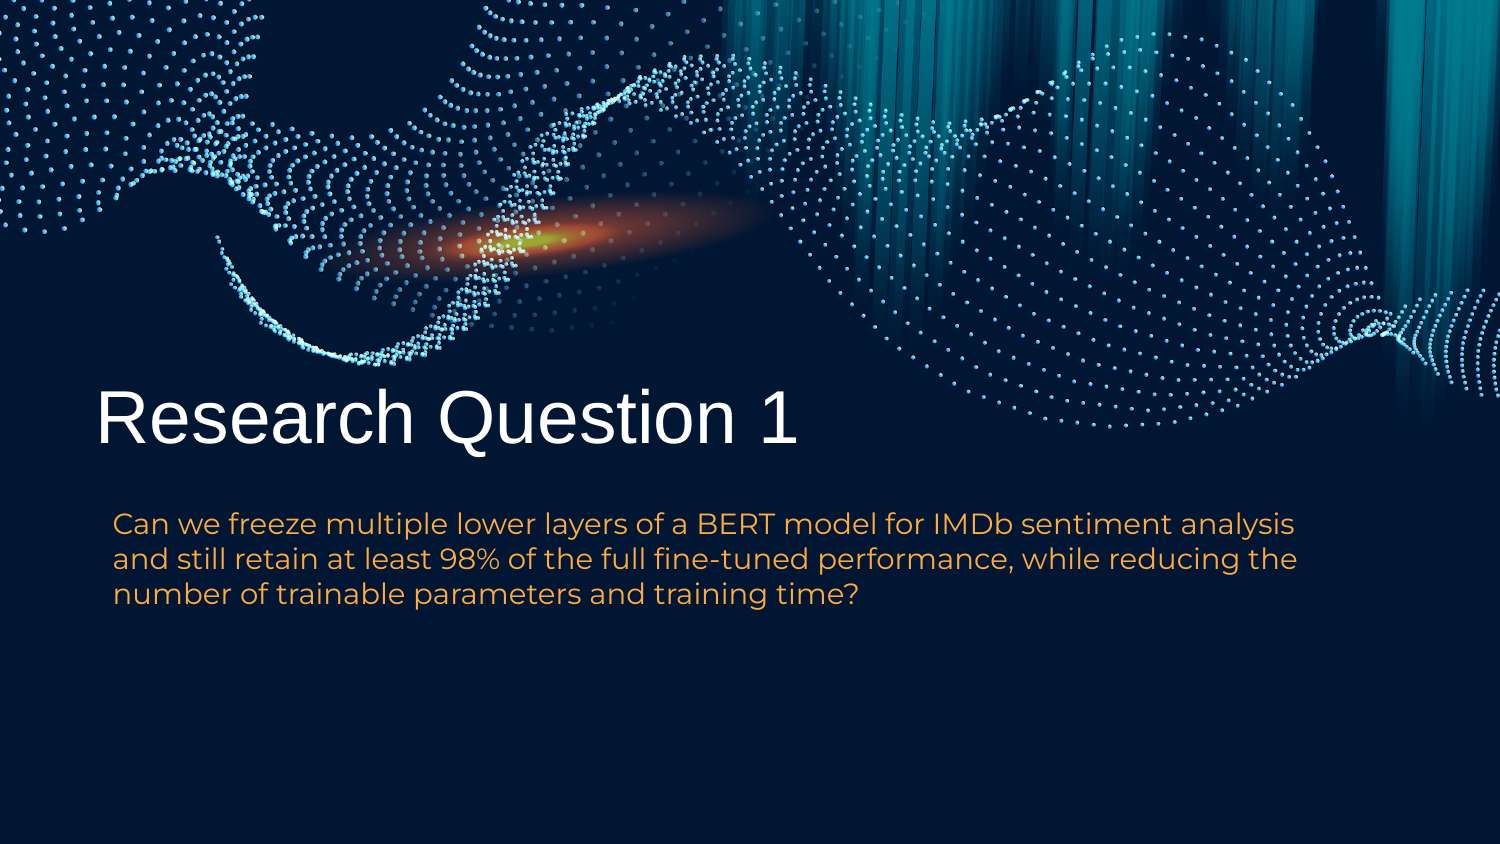

# Research Question 1
Can we freeze multiple lower layers of a BERT model for IMDb sentiment analysis and still retain at least 98% of the full fine-tuned performance, while reducing the number of trainable parameters and training time?